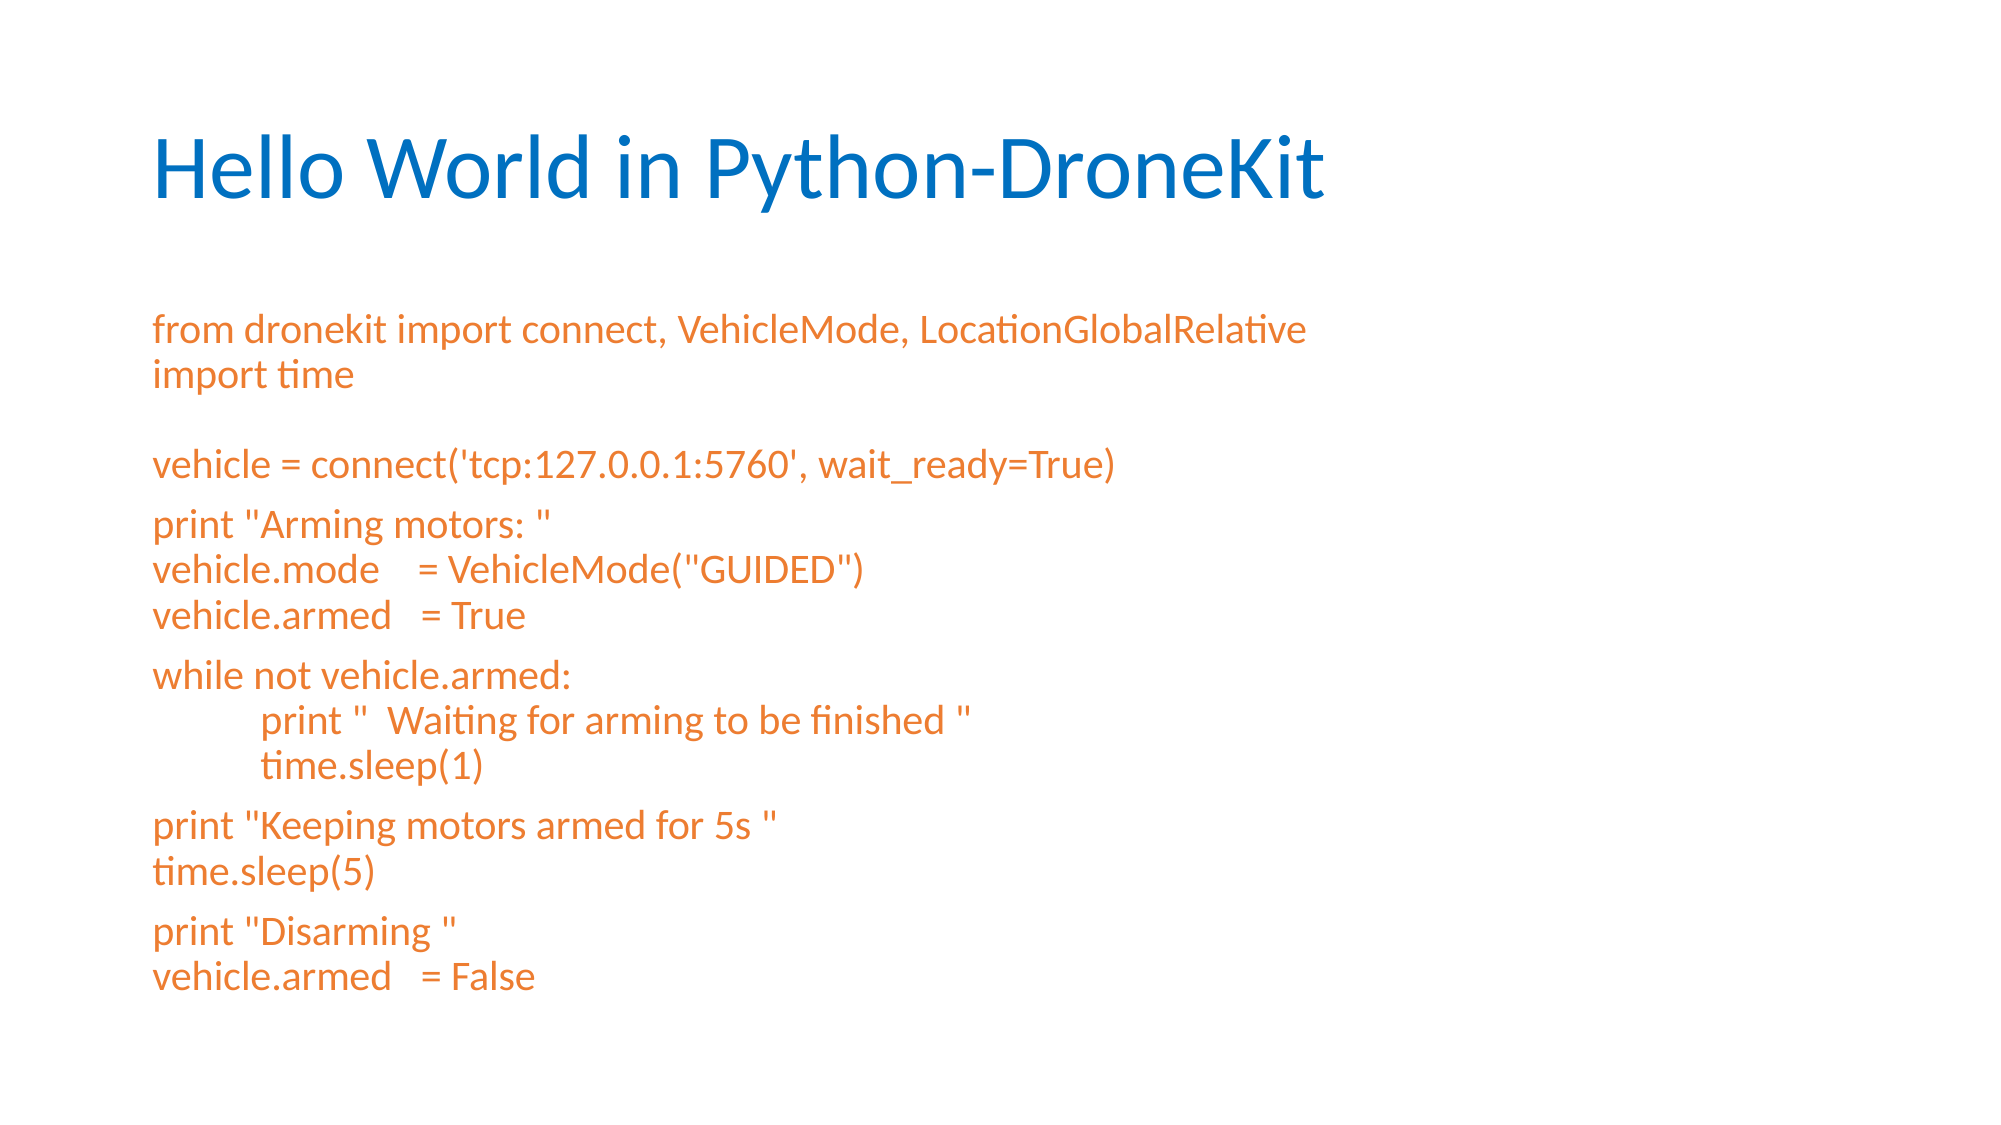

# Hello World in Python-DroneKit
from dronekit import connect, VehicleMode, LocationGlobalRelative
import time
vehicle = connect('tcp:127.0.0.1:5760', wait_ready=True)
print "Arming motors: "
vehicle.mode    = VehicleMode("GUIDED")
vehicle.armed   = True
while not vehicle.armed:
	print "  Waiting for arming to be finished "
	time.sleep(1)
print "Keeping motors armed for 5s "
time.sleep(5)
print "Disarming "
vehicle.armed   = False